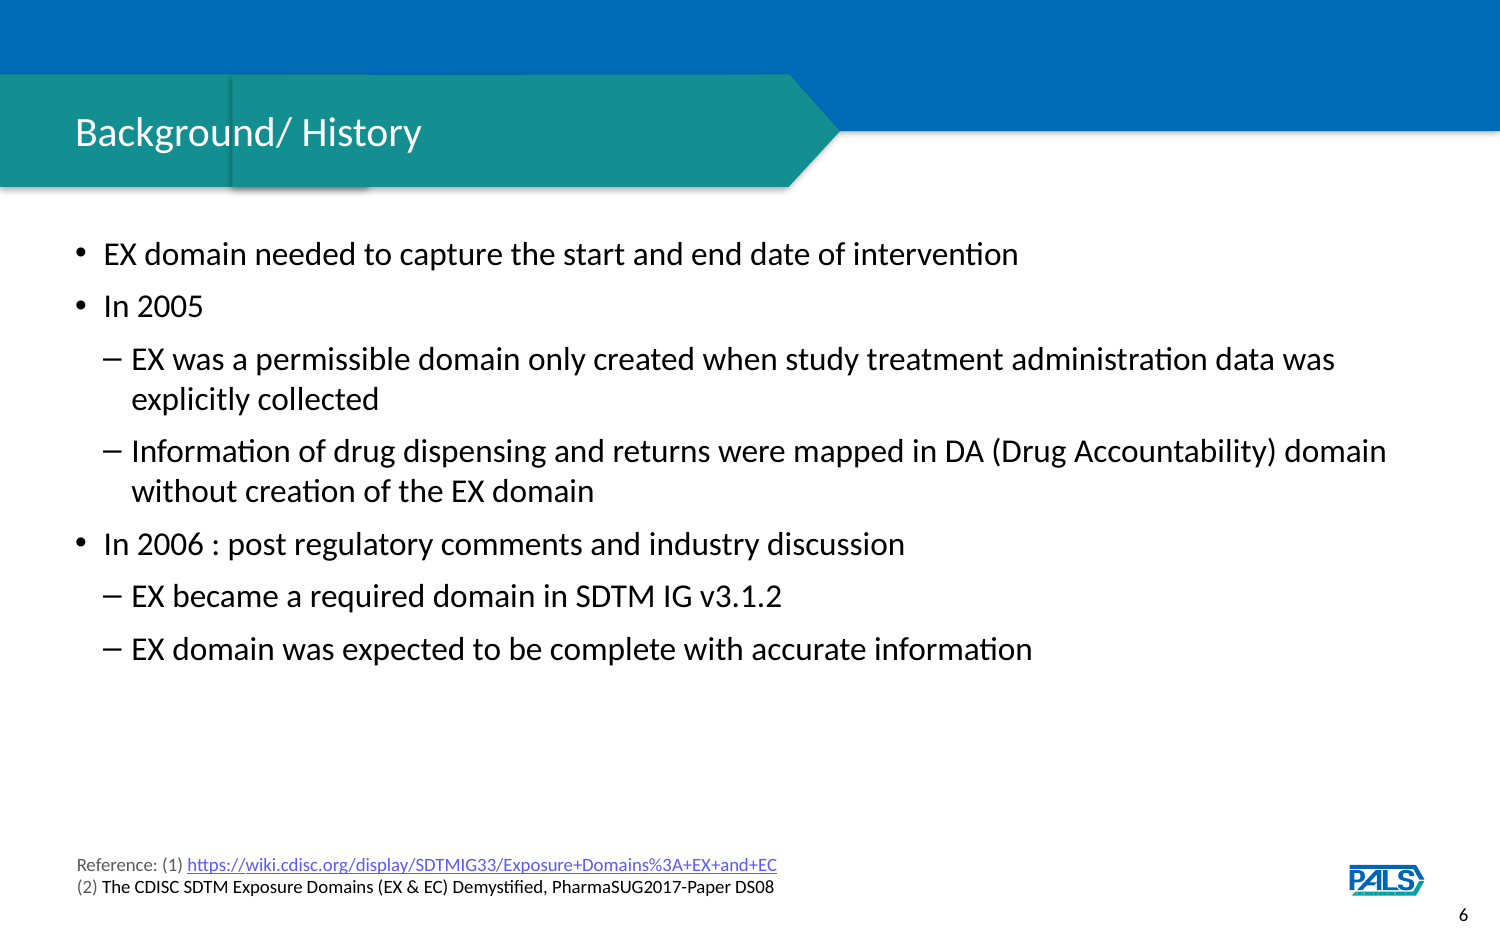

# Background/ History
EX domain needed to capture the start and end date of intervention
In 2005
EX was a permissible domain only created when study treatment administration data was explicitly collected
Information of drug dispensing and returns were mapped in DA (Drug Accountability) domain without creation of the EX domain
In 2006 : post regulatory comments and industry discussion
EX became a required domain in SDTM IG v3.1.2
EX domain was expected to be complete with accurate information
Reference: (1) https://wiki.cdisc.org/display/SDTMIG33/Exposure+Domains%3A+EX+and+EC
(2) The CDISC SDTM Exposure Domains (EX & EC) Demystified, PharmaSUG2017-Paper DS08